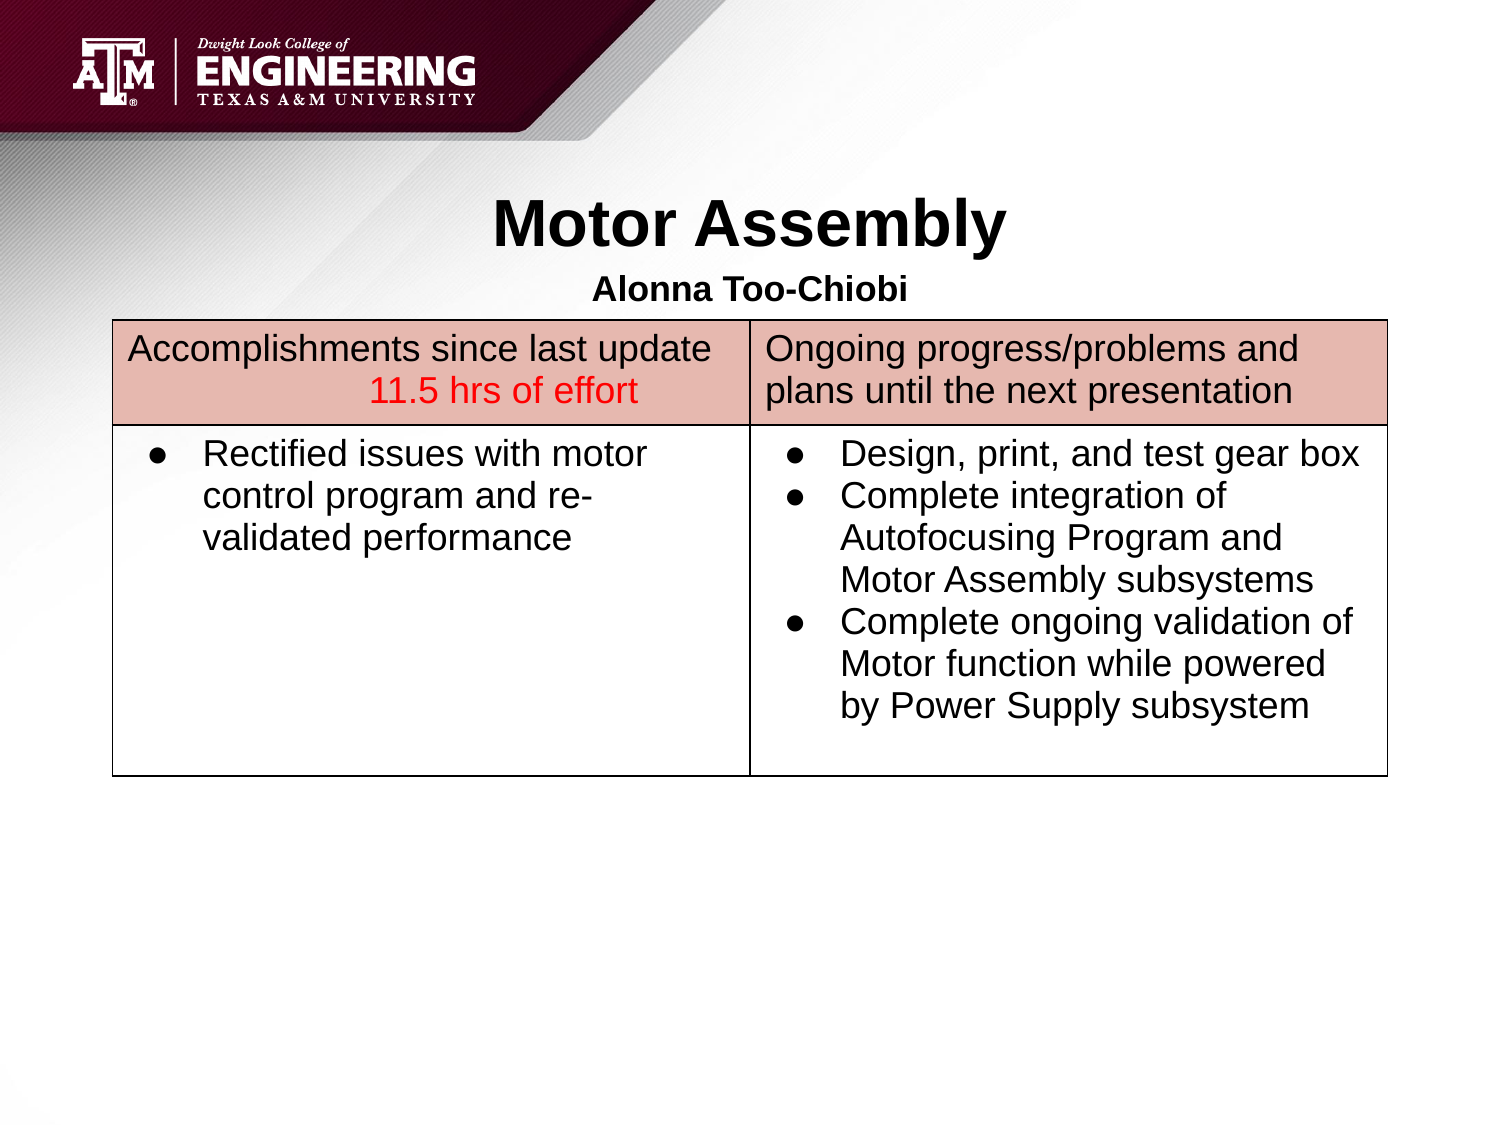

# Motor Assembly
Alonna Too-Chiobi
| Accomplishments since last update 11.5 hrs of effort | Ongoing progress/problems and plans until the next presentation |
| --- | --- |
| Rectified issues with motor control program and re-validated performance | Design, print, and test gear box Complete integration of Autofocusing Program and Motor Assembly subsystems Complete ongoing validation of Motor function while powered by Power Supply subsystem |